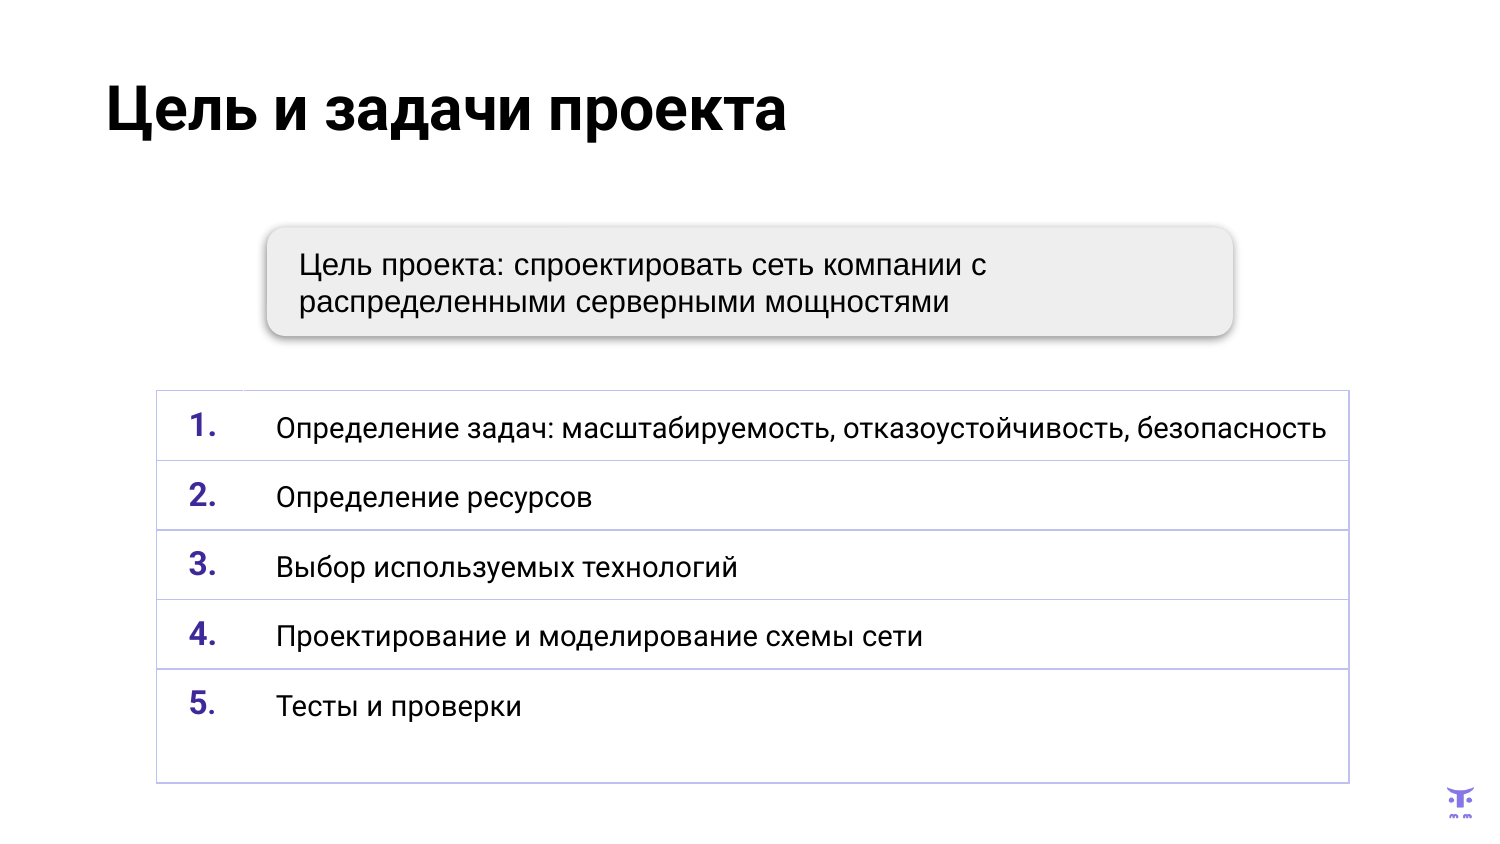

Цель и задачи проекта
Цель проекта: спроектировать сеть компании с распределенными серверными мощностями
| 1. | Определение задач: масштабируемость, отказоустойчивость, безопасность |
| --- | --- |
| 2. | Определение ресурсов |
| 3. | Выбор используемых технологий |
| 4. | Проектирование и моделирование схемы сети |
| 5. | Тесты и проверки |